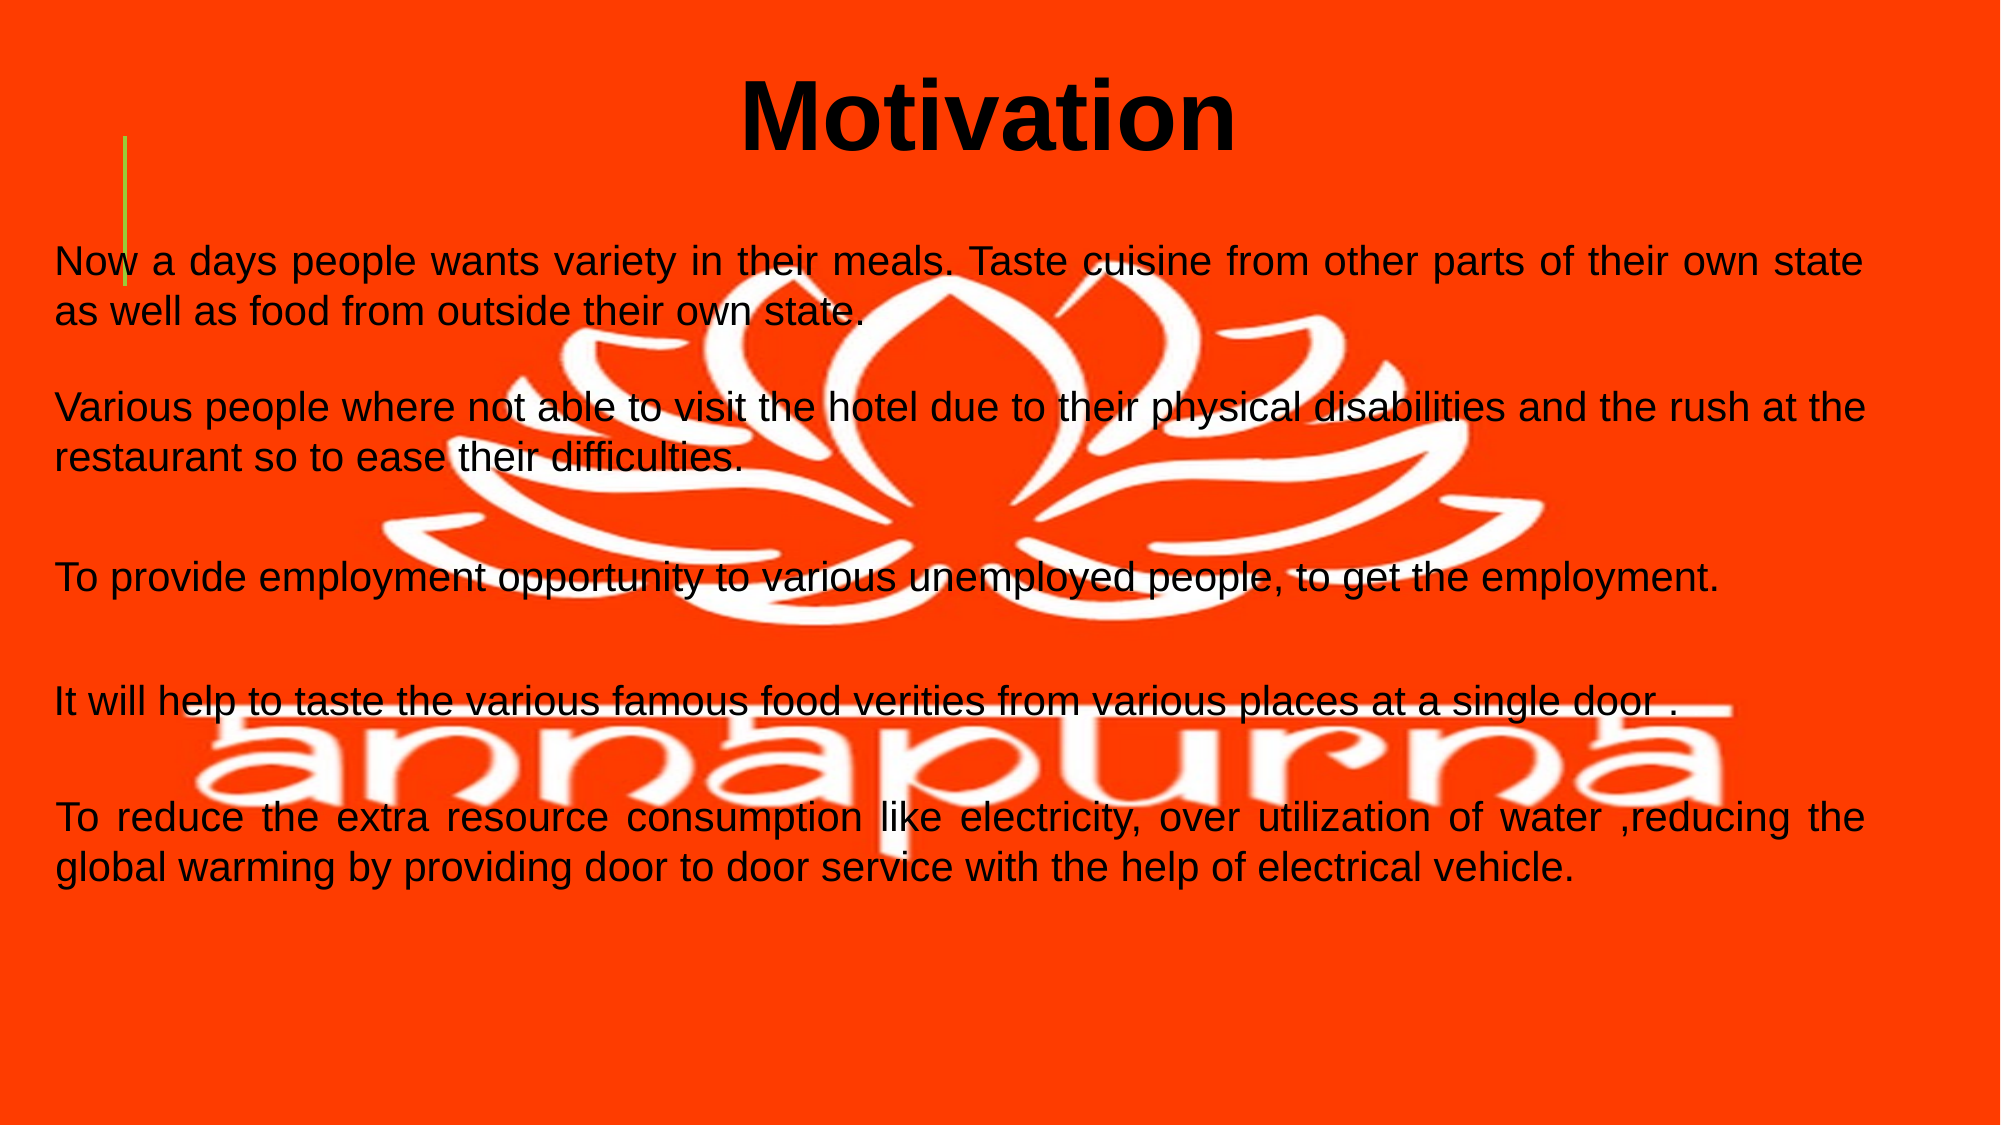

Motivation
Now a days people wants variety in their meals. Taste cuisine from other parts of their own state as well as food from outside their own state.
Various people where not able to visit the hotel due to their physical disabilities and the rush at the restaurant so to ease their difficulties.
To provide employment opportunity to various unemployed people, to get the employment.
It will help to taste the various famous food verities from various places at a single door . .
To reduce the extra resource consumption like electricity, over utilization of water ,reducing the global warming by providing door to door service with the help of electrical vehicle.